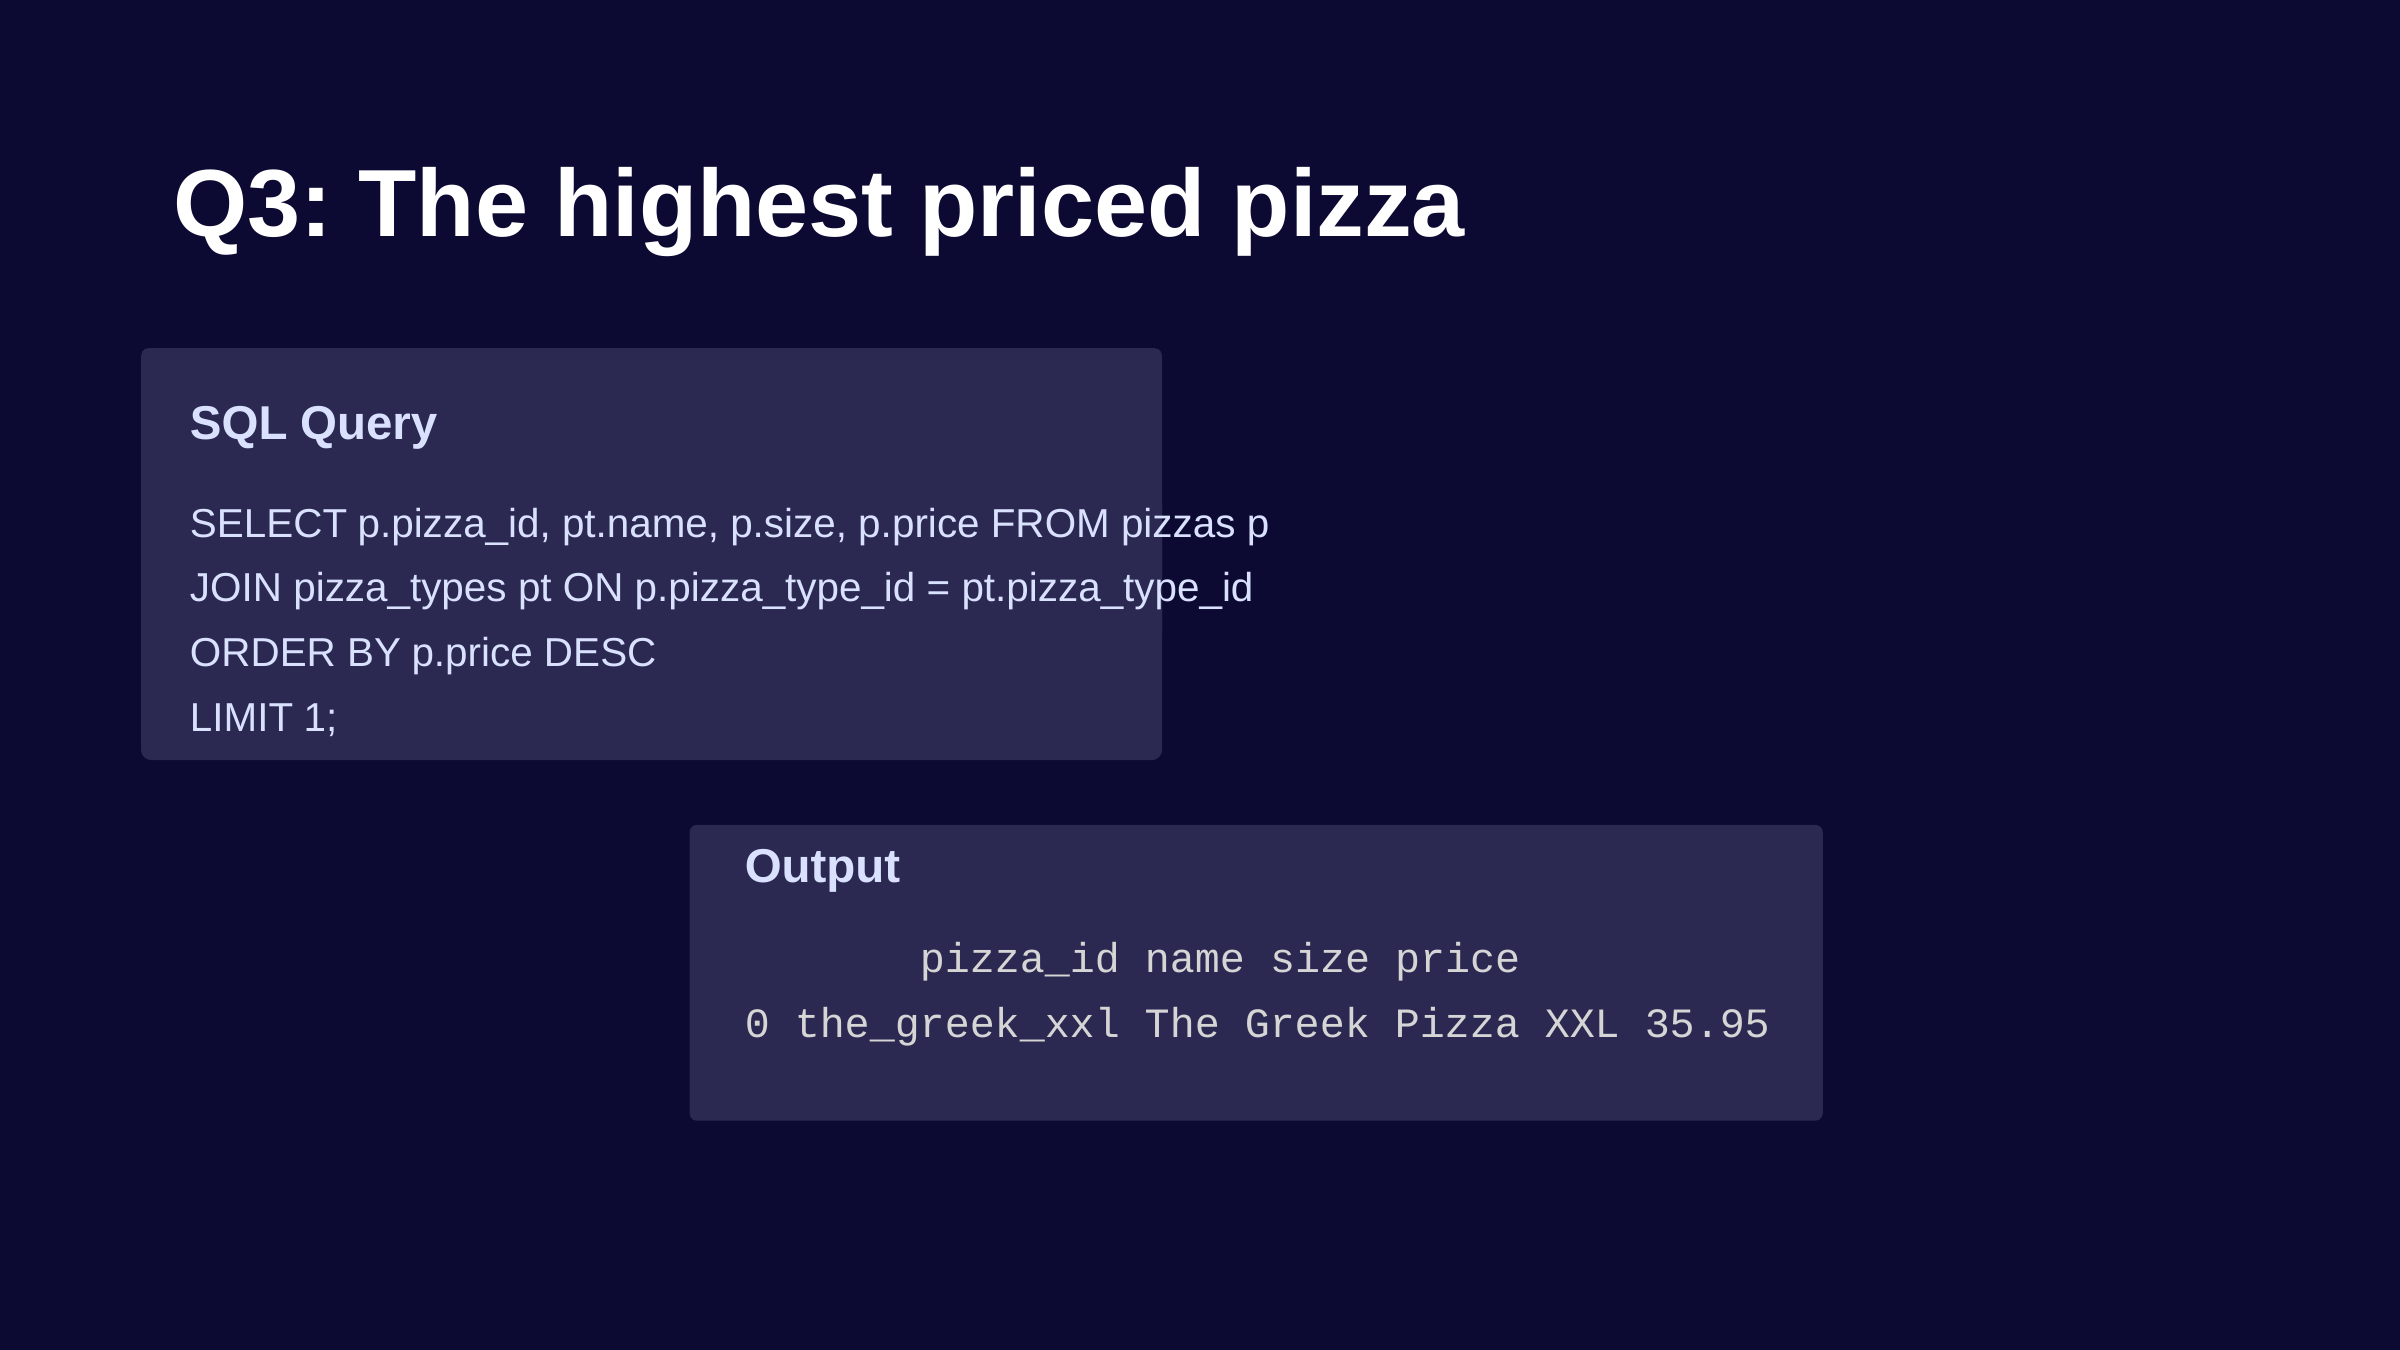

Q3: The highest priced pizza

SQL Query
SQL Query
SELECT COUNT(*) AS total_orders FROM orders;
SELECT p.pizza_id, pt.name, p.size, p.price FROM pizzas p
JOIN pizza_types pt ON p.pizza_type_id = pt.pizza_type_id
ORDER BY p.price DESC
LIMIT 1;

Output
Output
  total_revenue
0 817860.05
       pizza_id name size price
0 the_greek_xxl The Greek Pizza XXL 35.95